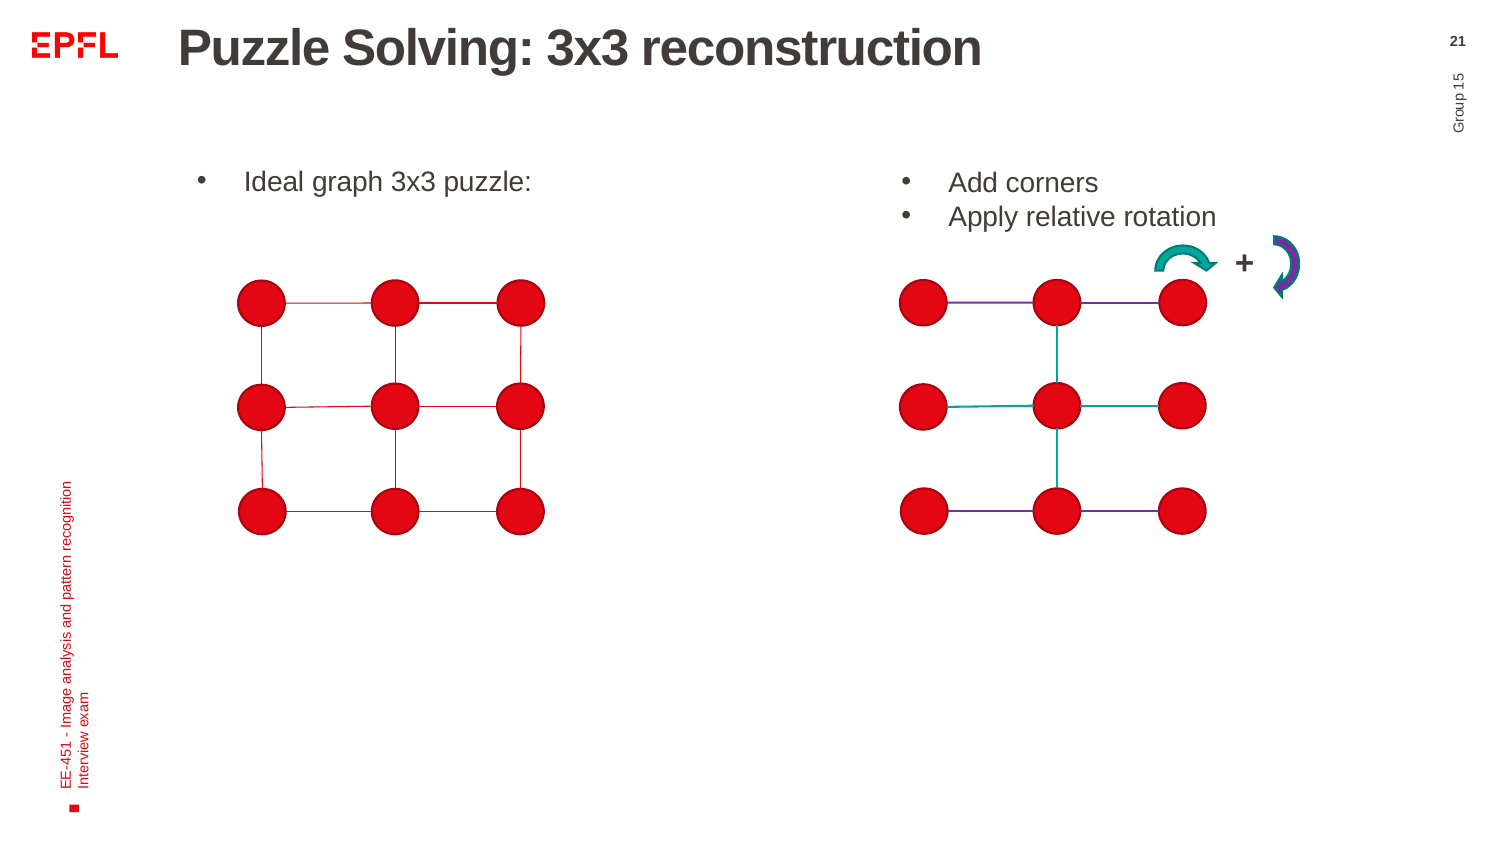

# Puzzle Solving: 3x3 reconstruction
21
Ideal graph 3x3 puzzle:

Add corners
Apply relative rotation

+

Group 15

EE-451 - Image analysis and pattern recognition
Interview exam